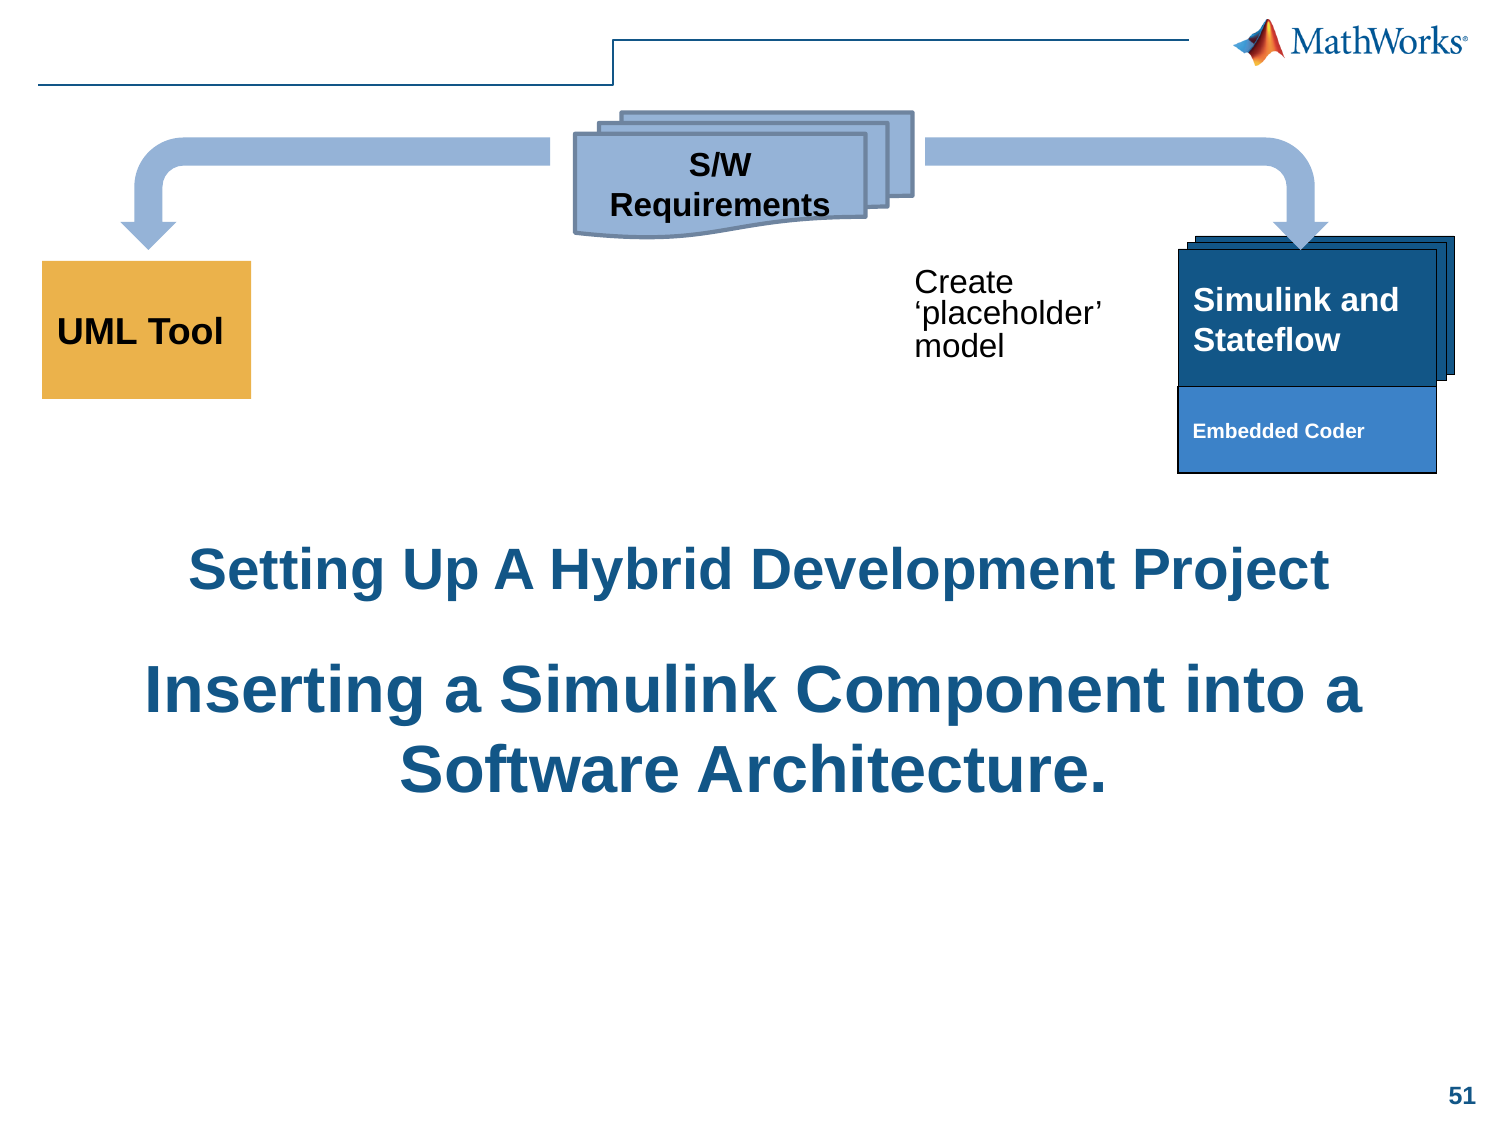

S/W
Requirements
Simulink and Stateflow
Simulink and Stateflow
Simulink and Stateflow
Create ‘placeholder’ model
UML Tool
Embedded Coder
# Setting Up A Hybrid Development Project
Inserting a Simulink Component into a Software Architecture.